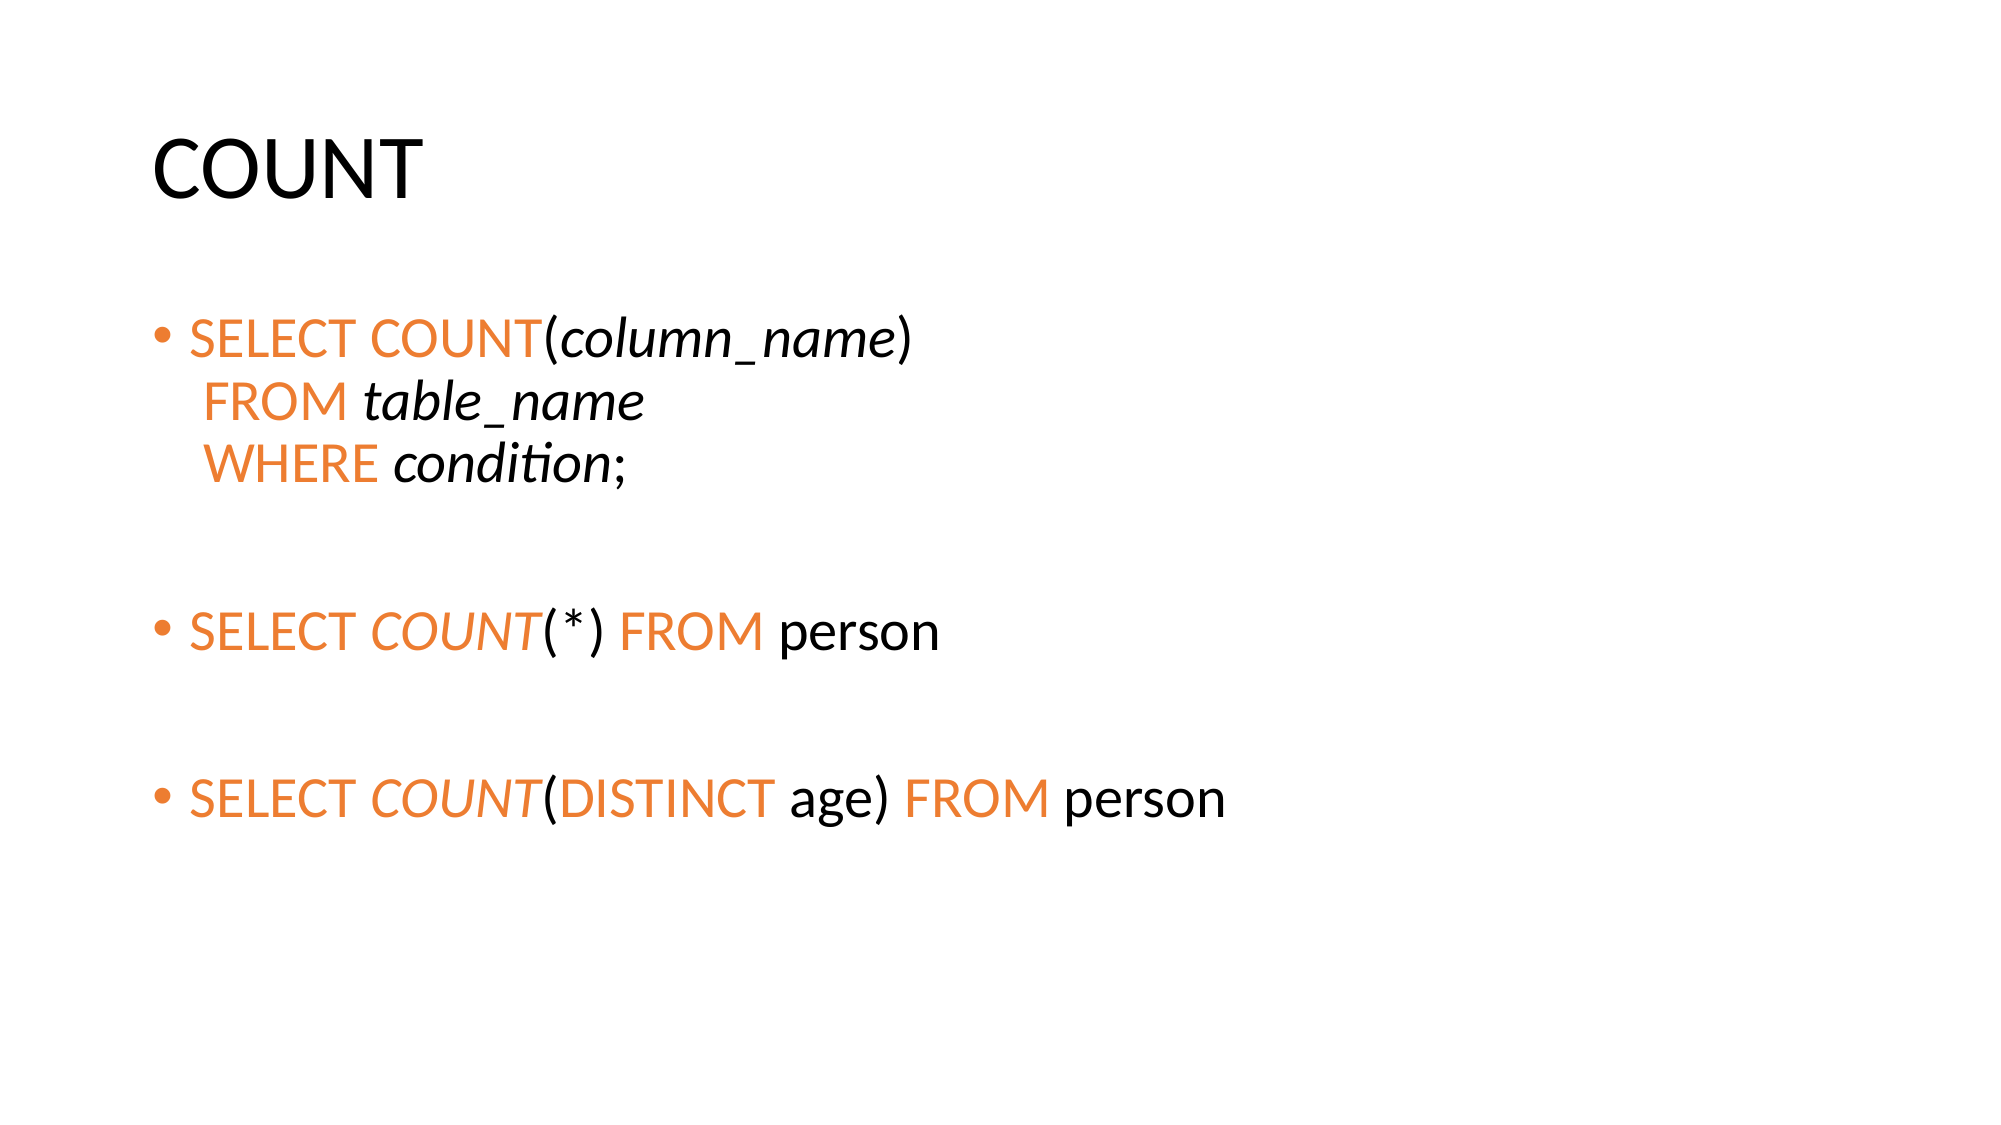

# COUNT
SELECT COUNT(column_name)
 FROM table_name
 WHERE condition;

SELECT COUNT(*) FROM person

SELECT COUNT(DISTINCT age) FROM person